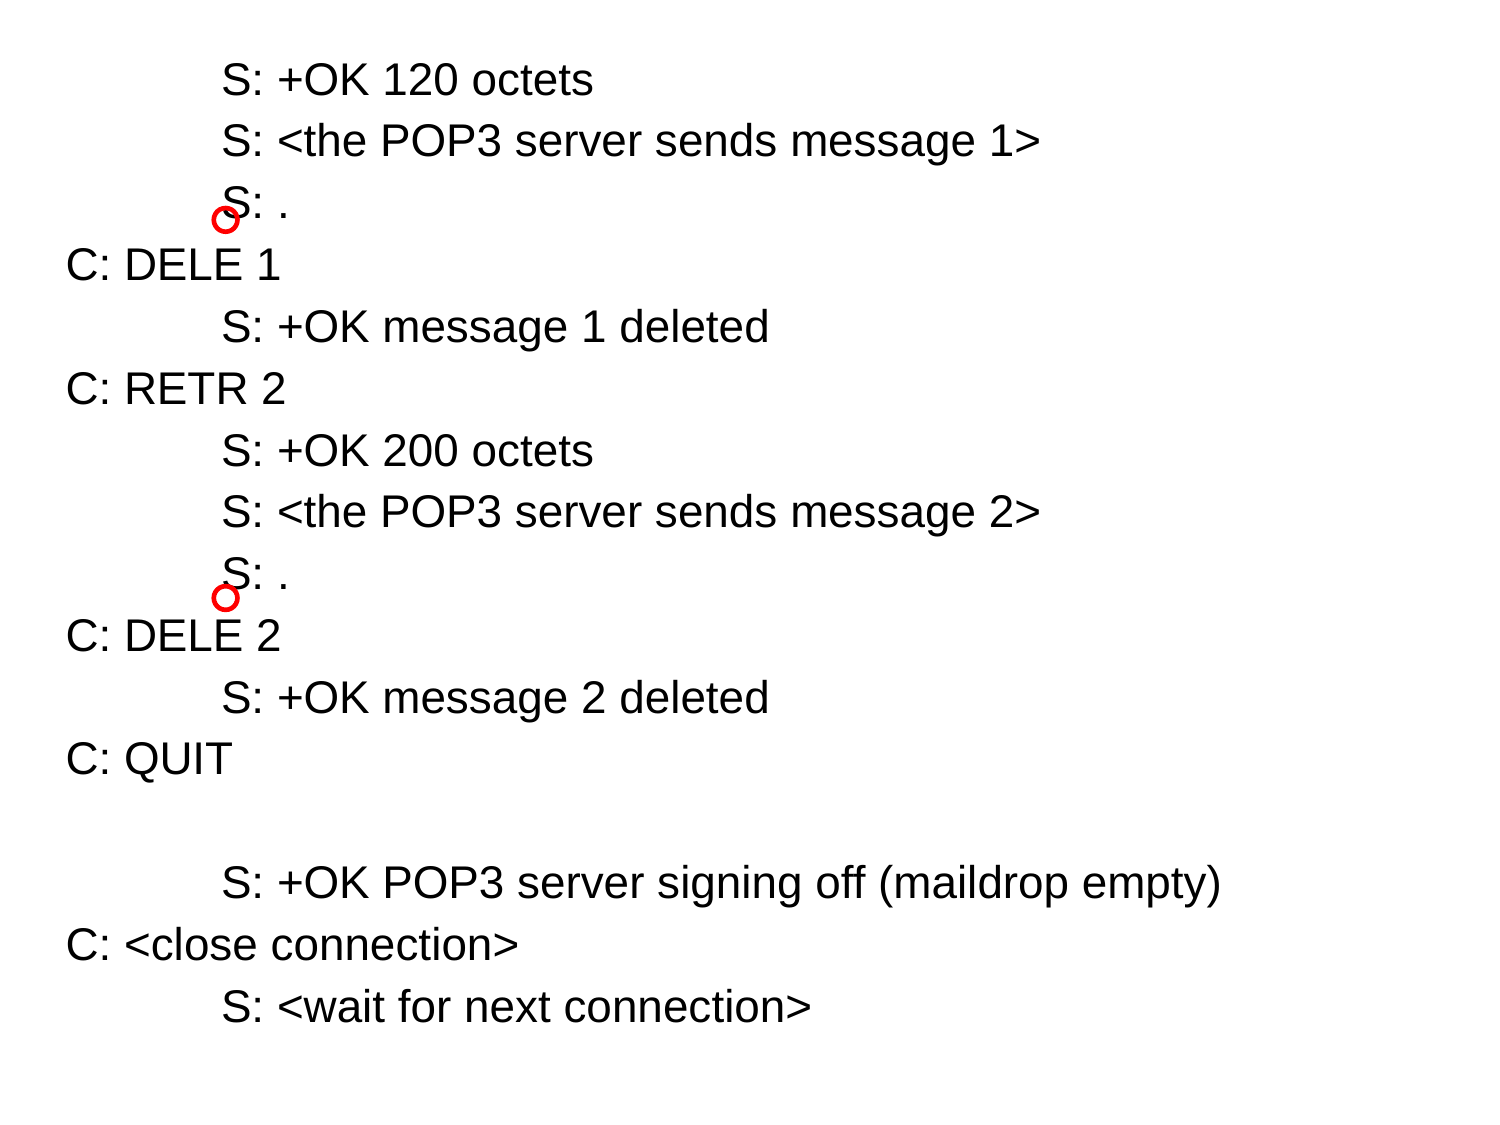

S: +OK 120 octets
    		S: <the POP3 server sends message 1>
    		S: .
    C: DELE 1
    		S: +OK message 1 deleted
    C: RETR 2
    		S: +OK 200 octets
    		S: <the POP3 server sends message 2>
    		S: .
    C: DELE 2
    		S: +OK message 2 deleted
    C: QUIT

    		S: +OK POP3 server signing off (maildrop empty)
    C: <close connection>
    		S: <wait for next connection>
93
# POP3 (cont.)

pop3 session example (cont.)